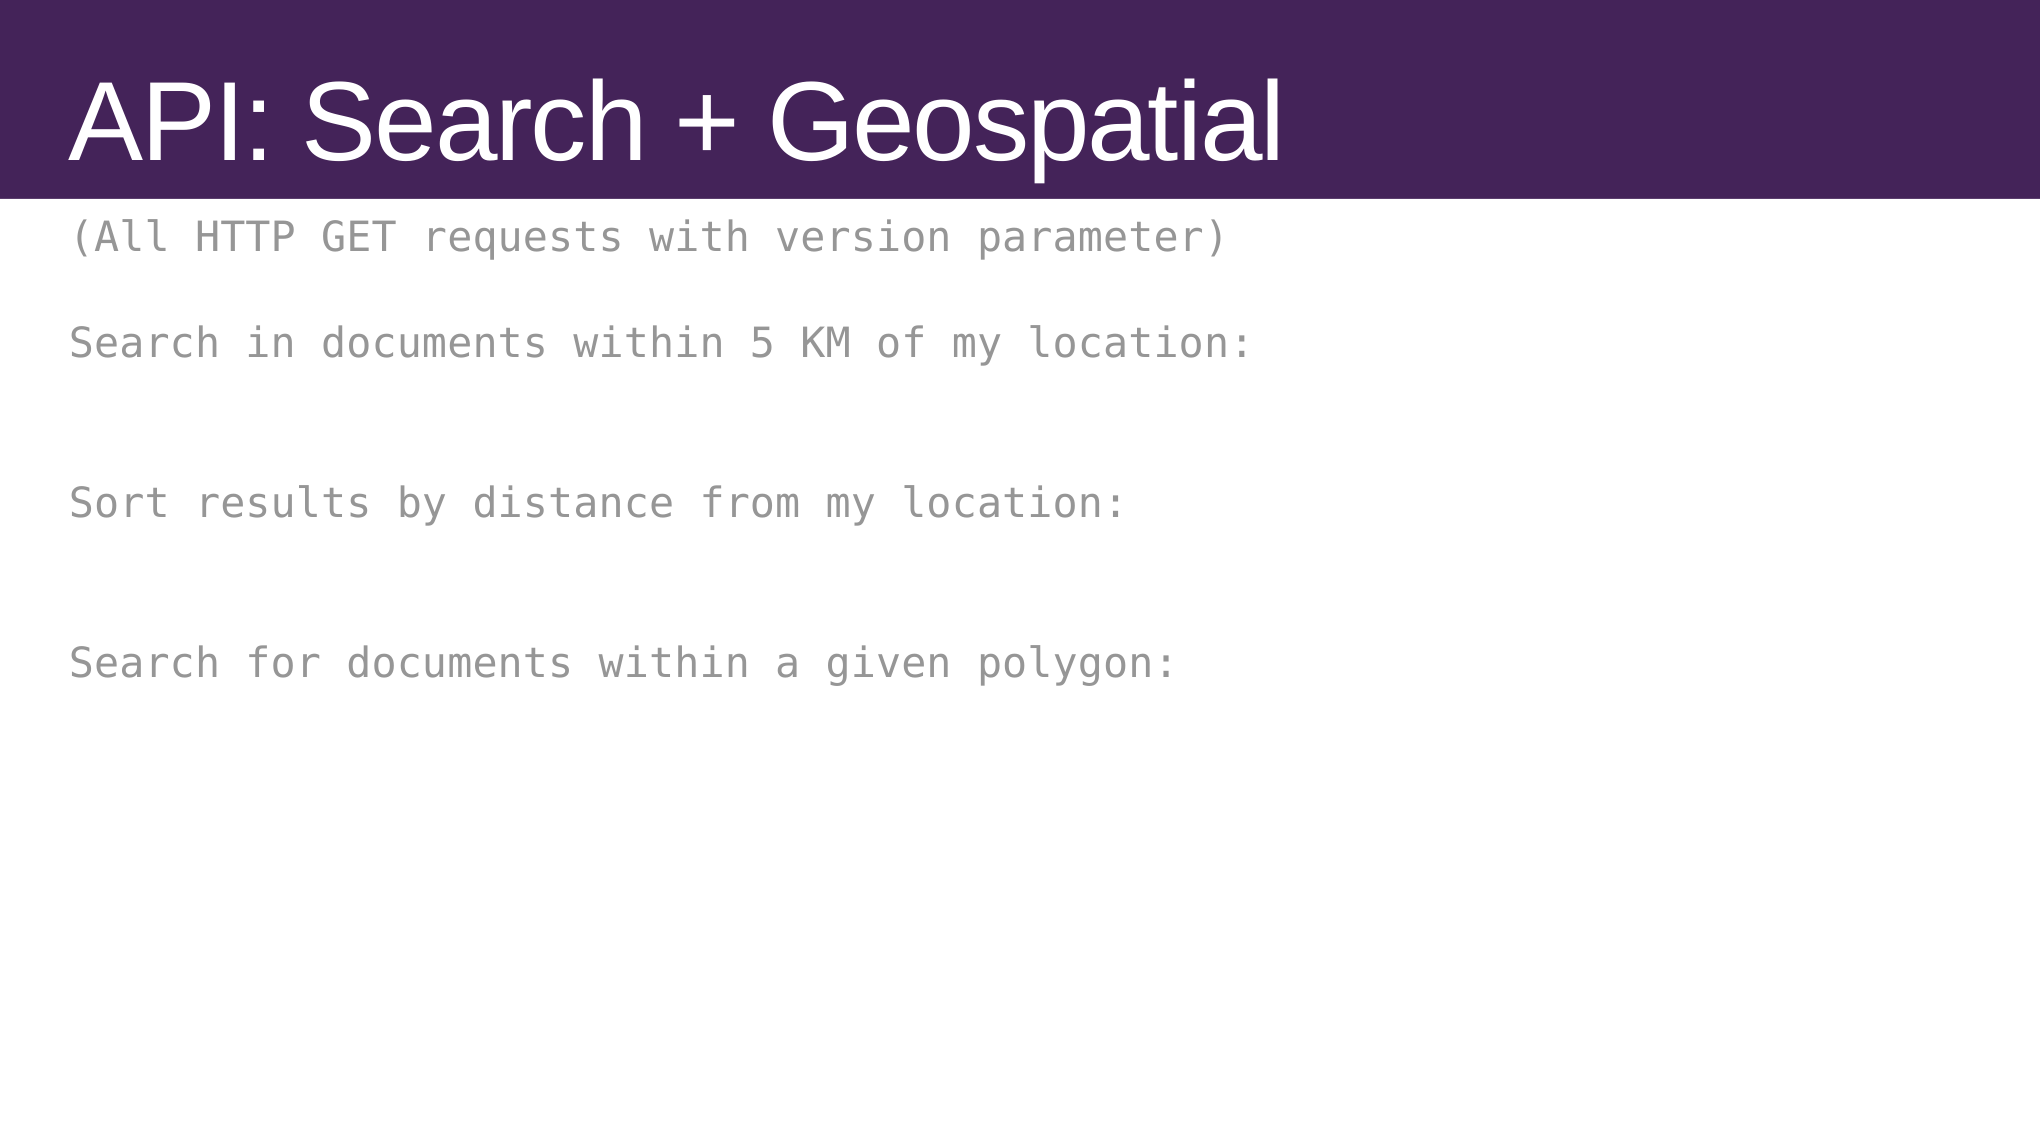

# API: Search + Geospatial
(All HTTP GET requests with version parameter)

Search in documents within 5 KM of my location:
…/docs?search=trail&$filter=geo.distance(loc,'POINT(-127.21 42)') lt 5

Sort results by distance from my location:
…/docs?search=trail&$orderby=geo.distance(loc,geography'POINT(-127.21 42)')

Search for documents within a given polygon:
…/docs?search=trail&$filter=geo.intersects(loc, geography'POLYGON((-122.031577 47.578581, -122.031577 47.678581, -122.131577 47.678581, -122.031577 47.578581))')